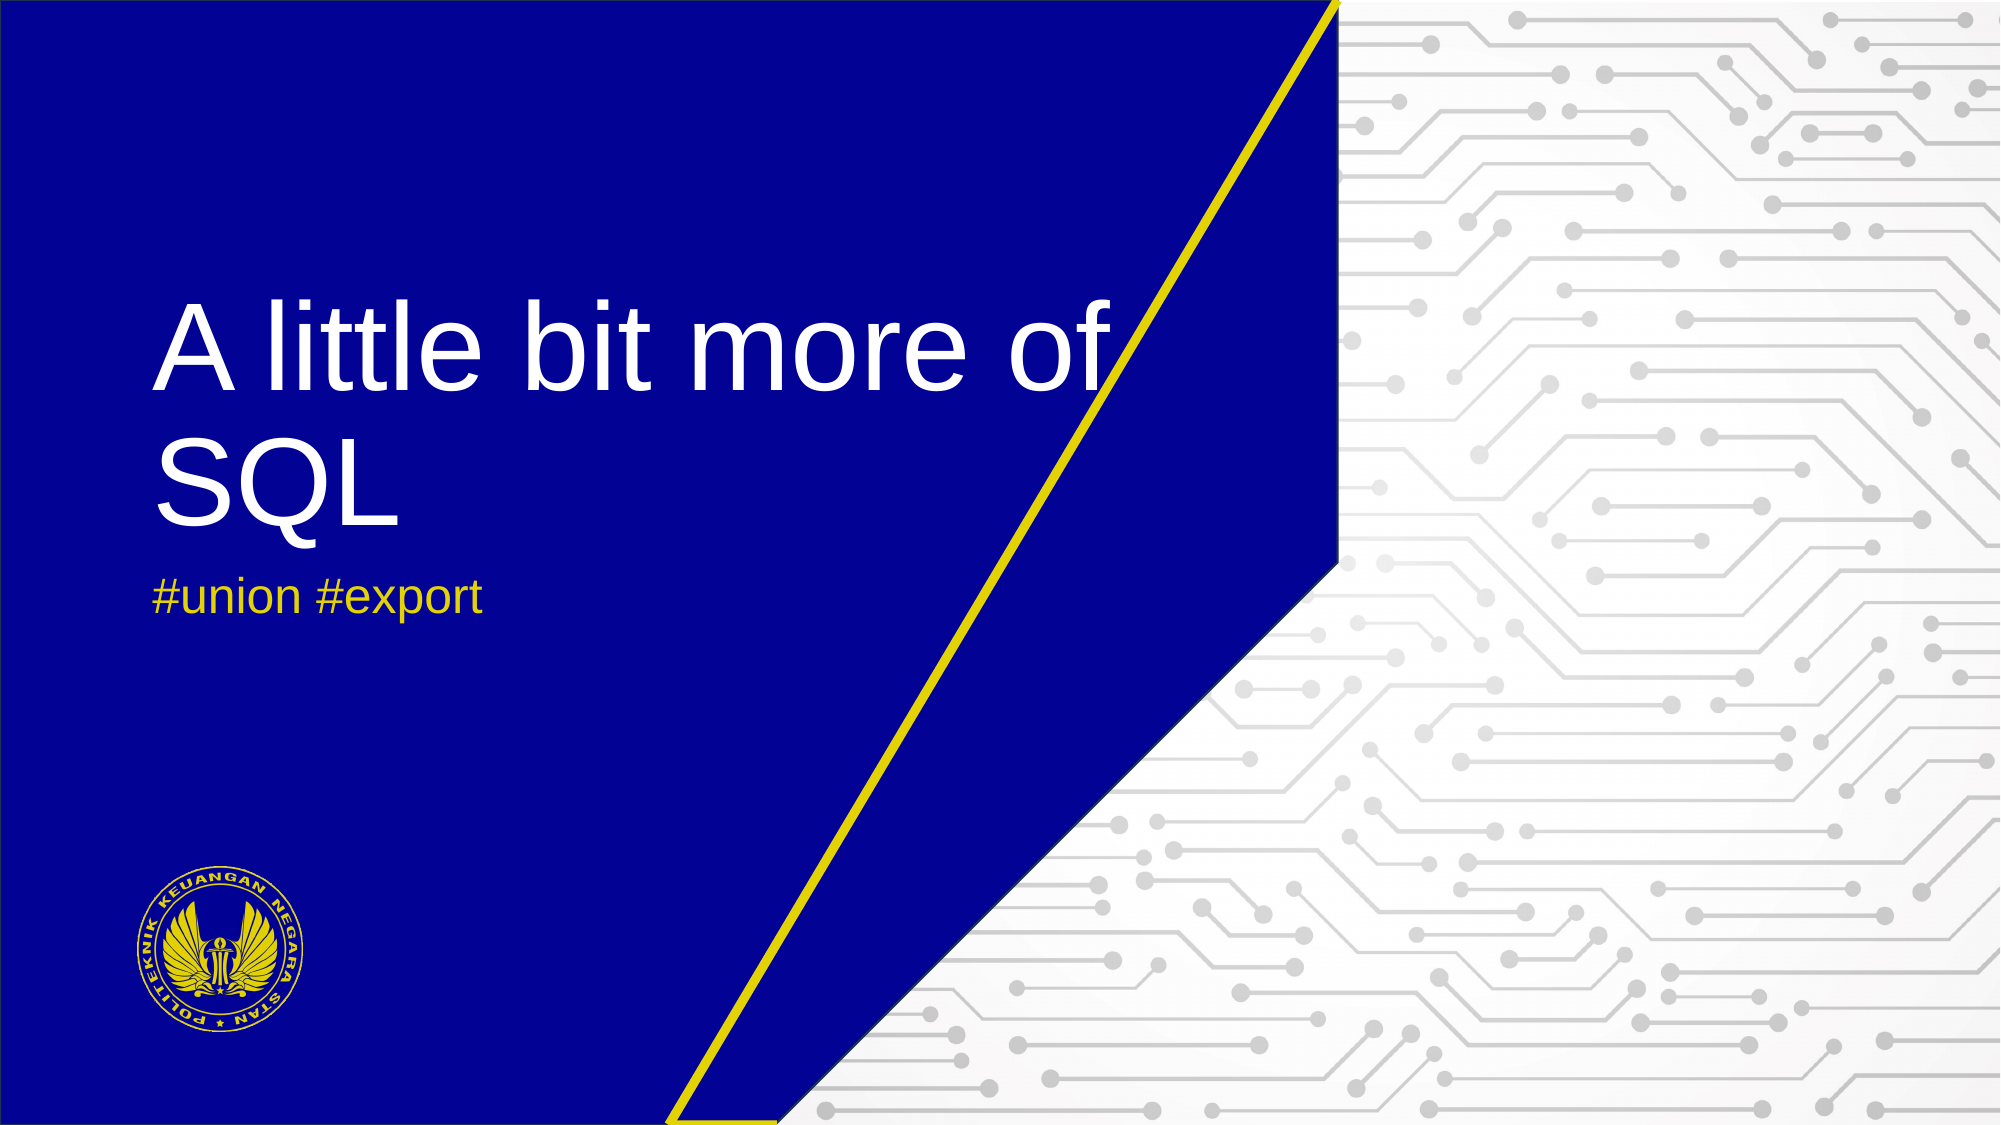

# A little bit more of SQL
#union #export